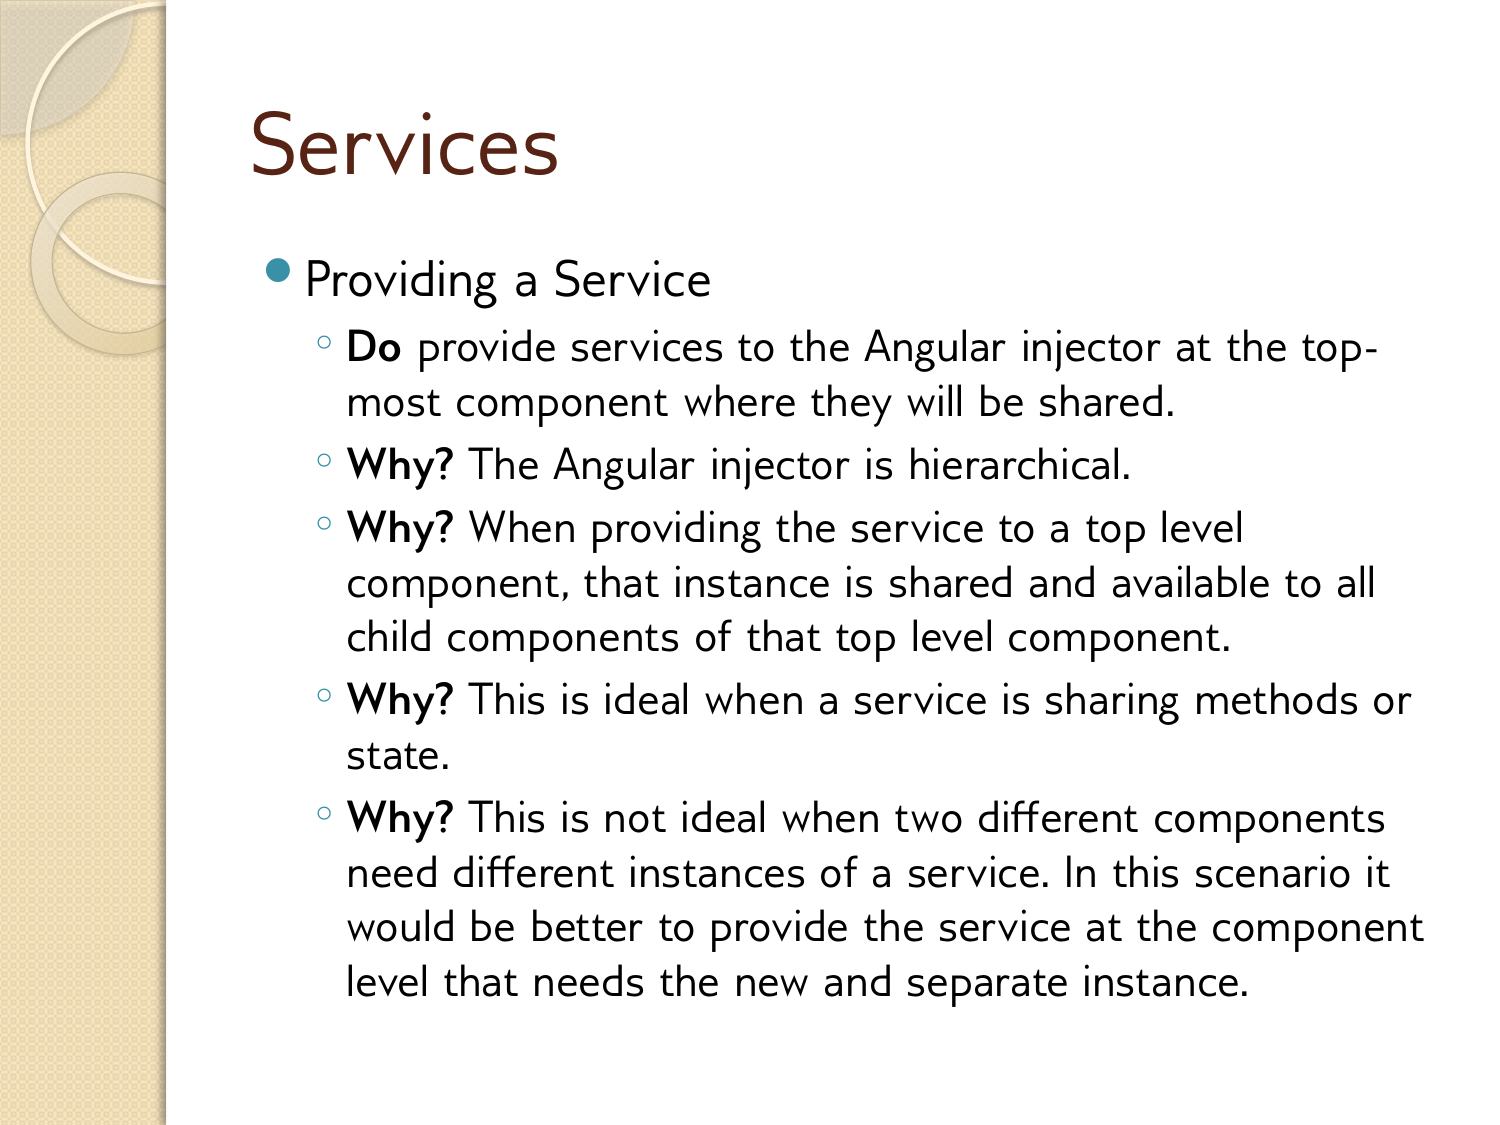

# Services
Providing a Service
Do provide services to the Angular injector at the top-most component where they will be shared.
Why? The Angular injector is hierarchical.
Why? When providing the service to a top level component, that instance is shared and available to all child components of that top level component.
Why? This is ideal when a service is sharing methods or state.
Why? This is not ideal when two different components need different instances of a service. In this scenario it would be better to provide the service at the component level that needs the new and separate instance.